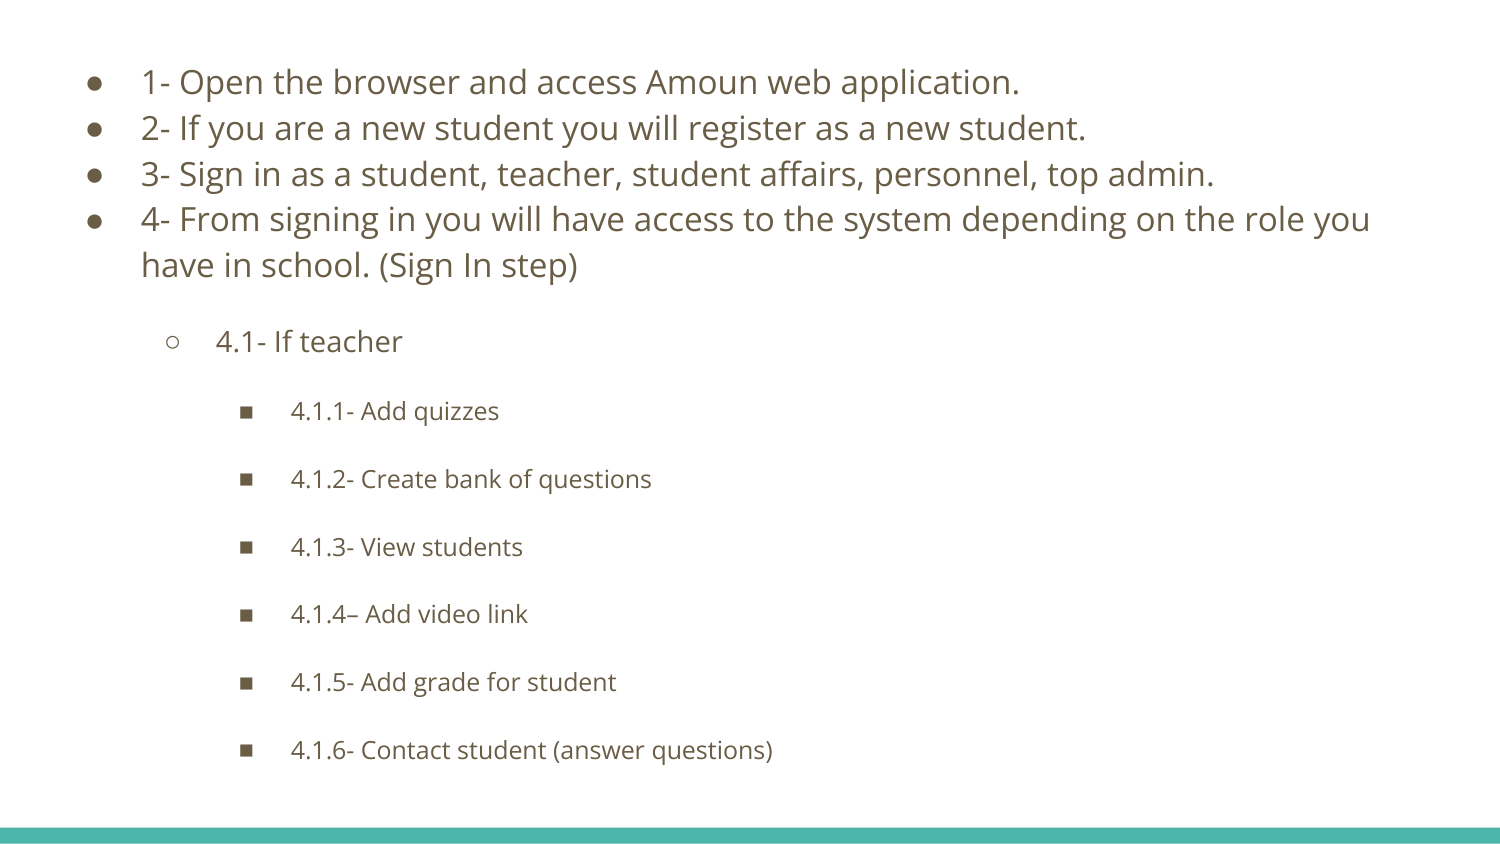

1- Open the browser and access Amoun web application.
2- If you are a new student you will register as a new student.
3- Sign in as a student, teacher, student affairs, personnel, top admin.
4- From signing in you will have access to the system depending on the role you have in school. (Sign In step)
4.1- If teacher
4.1.1- Add quizzes
4.1.2- Create bank of questions
4.1.3- View students
4.1.4– Add video link
4.1.5- Add grade for student
4.1.6- Contact student (answer questions)